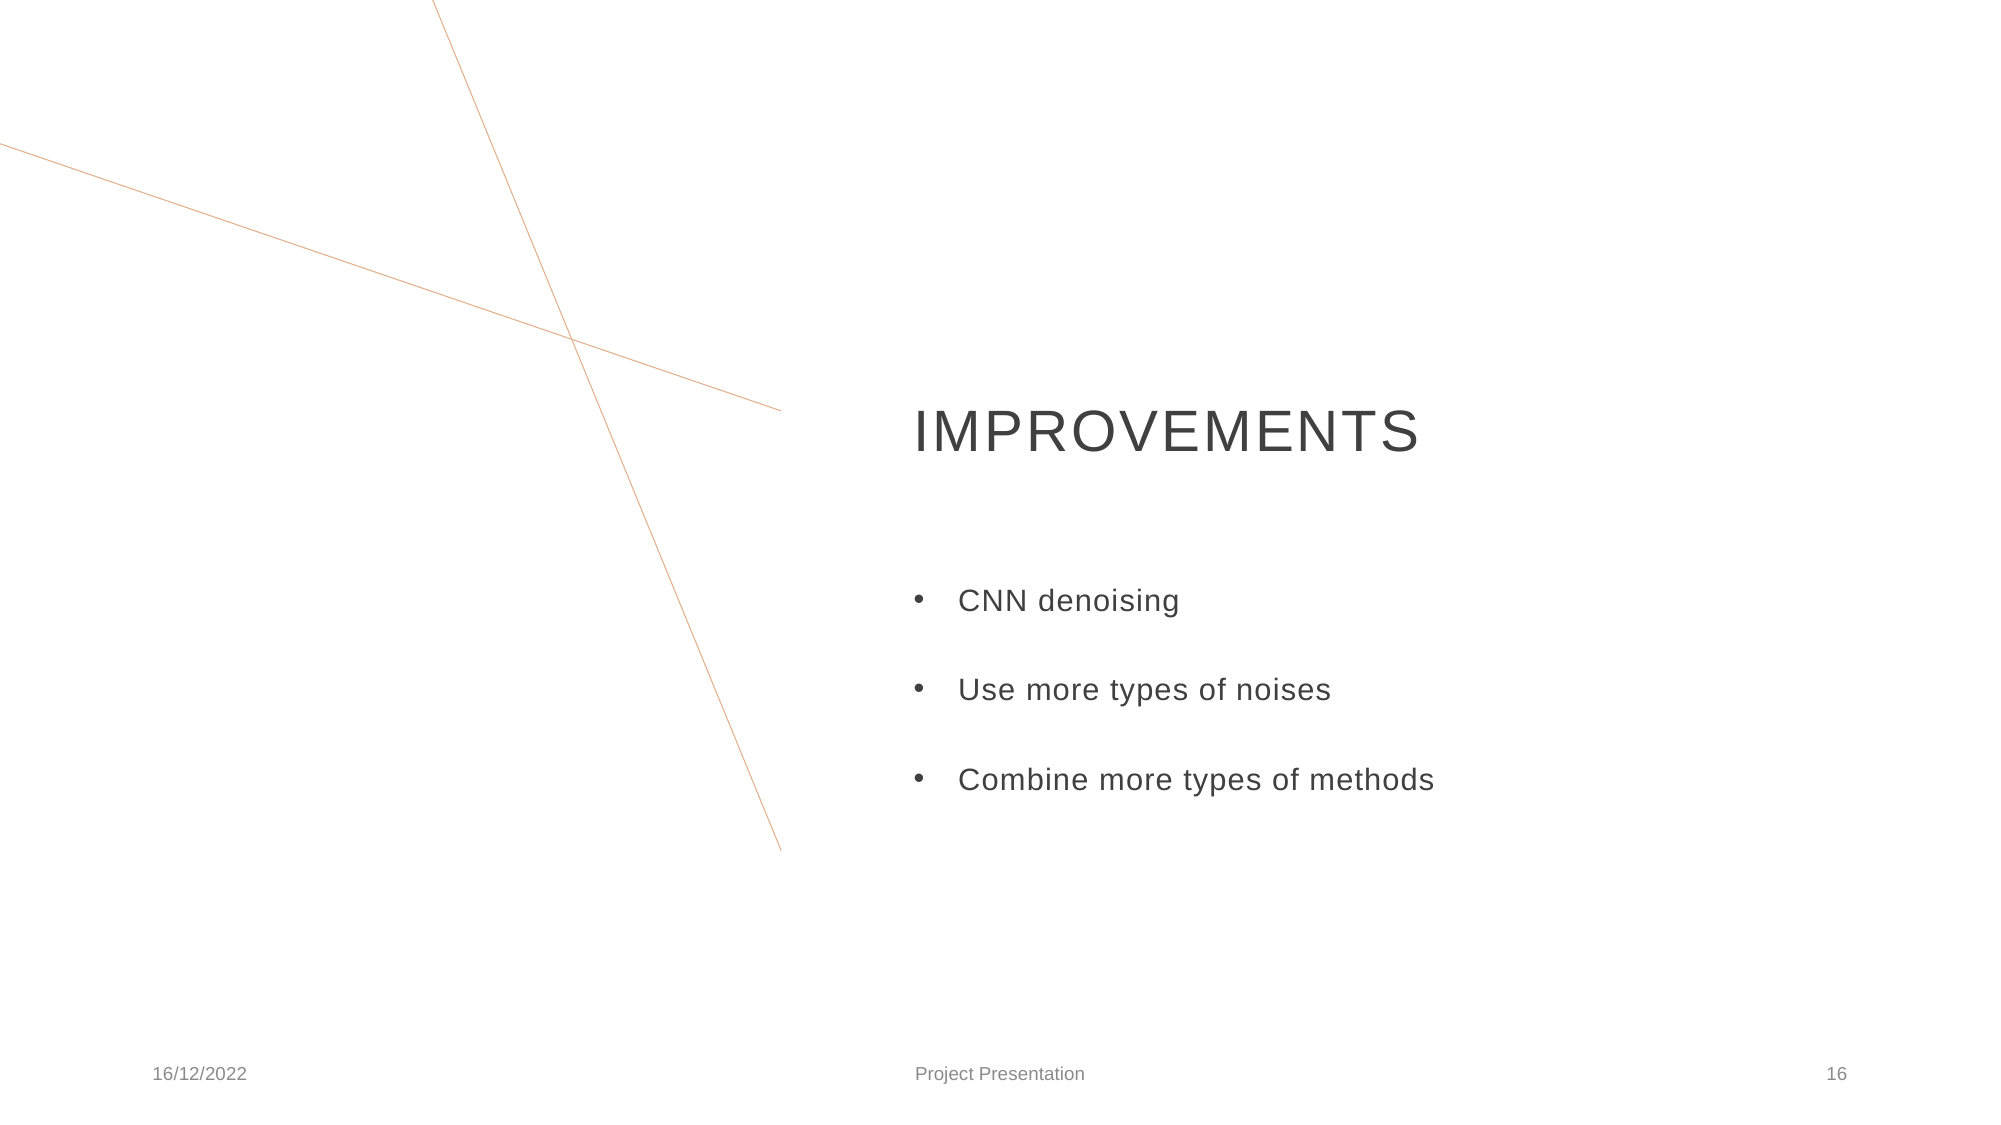

# Improvements
CNN denoising
Use more types of noises
Combine more types of methods
16/12/2022
Project Presentation
16